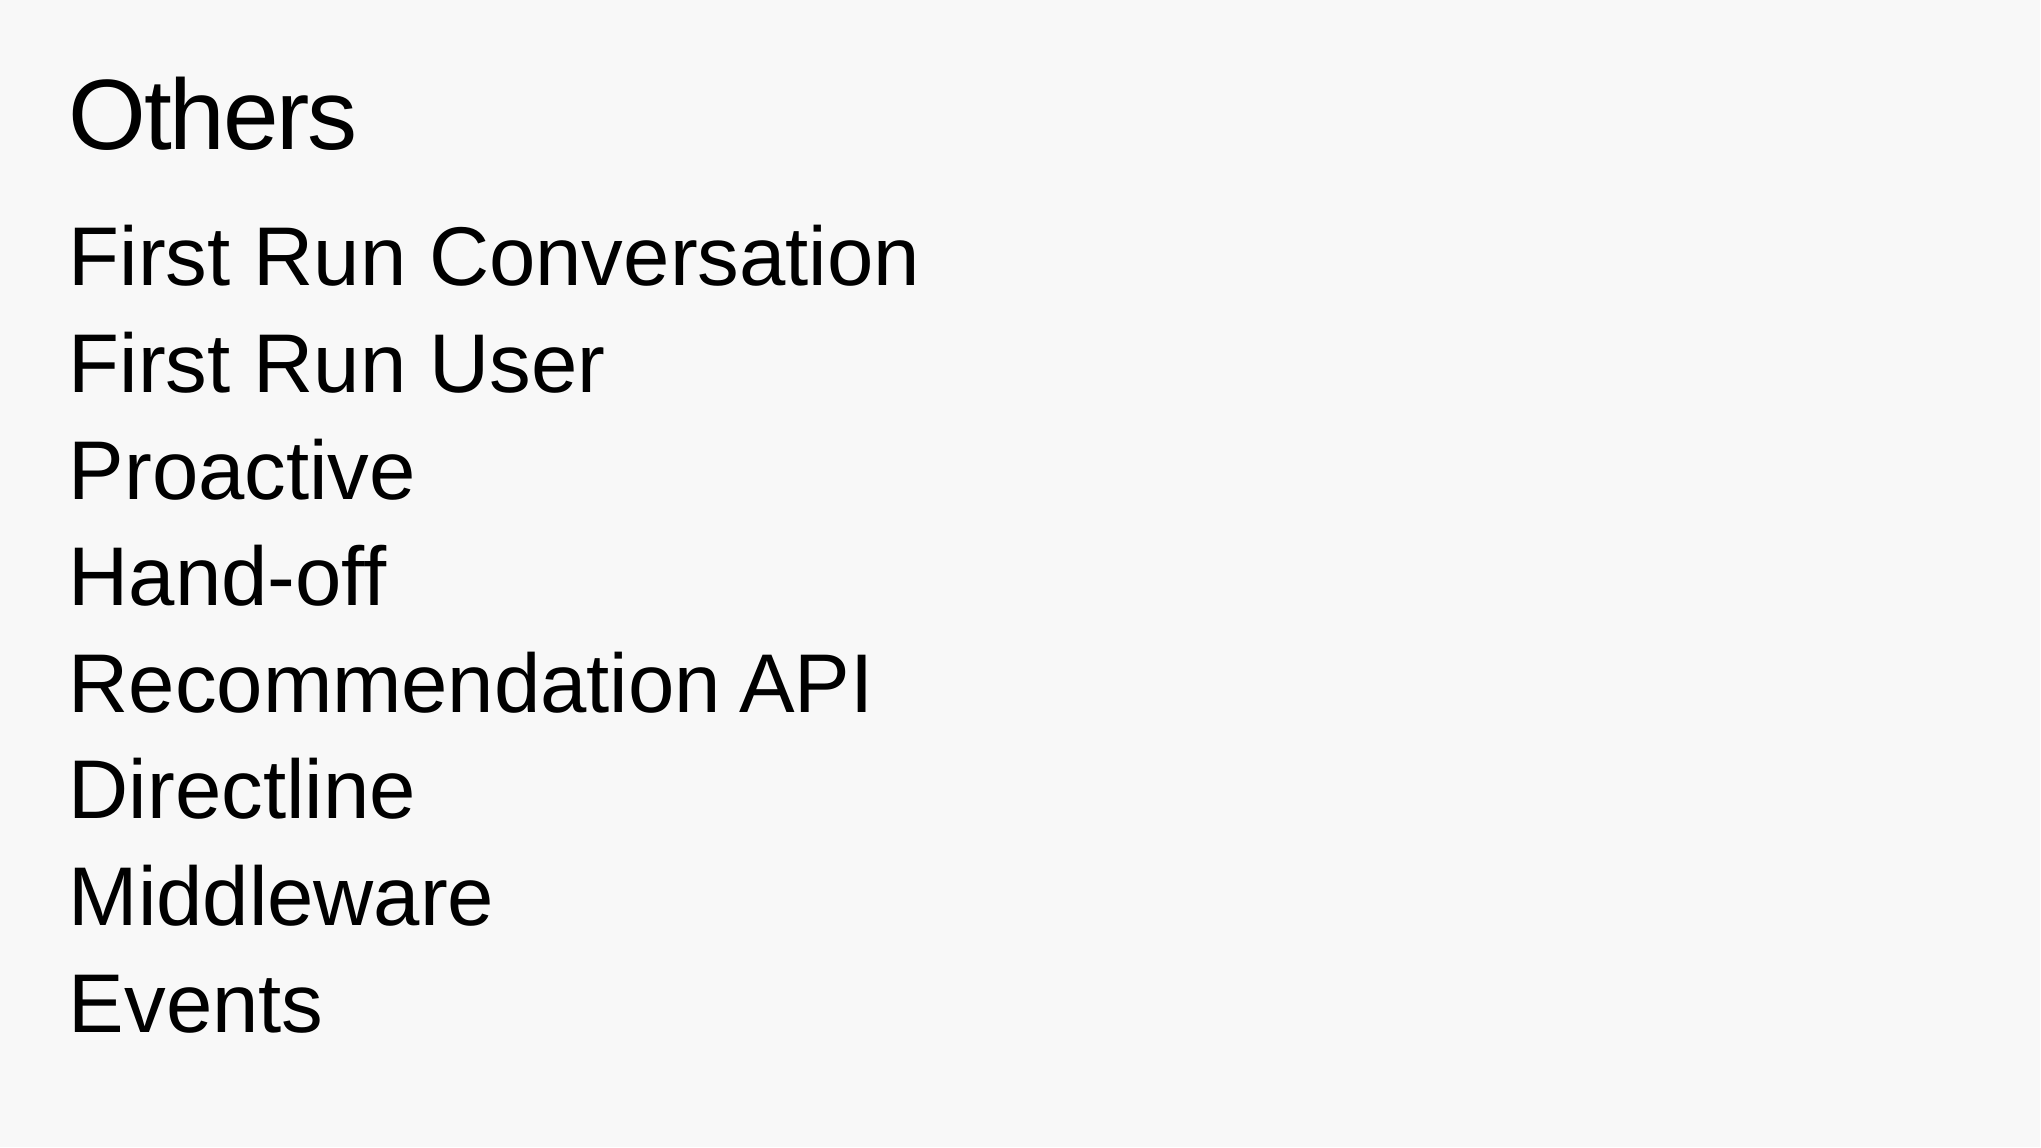

# Others
First Run Conversation
First Run User
Proactive
Hand-off
Recommendation API
Directline
Middleware
Events